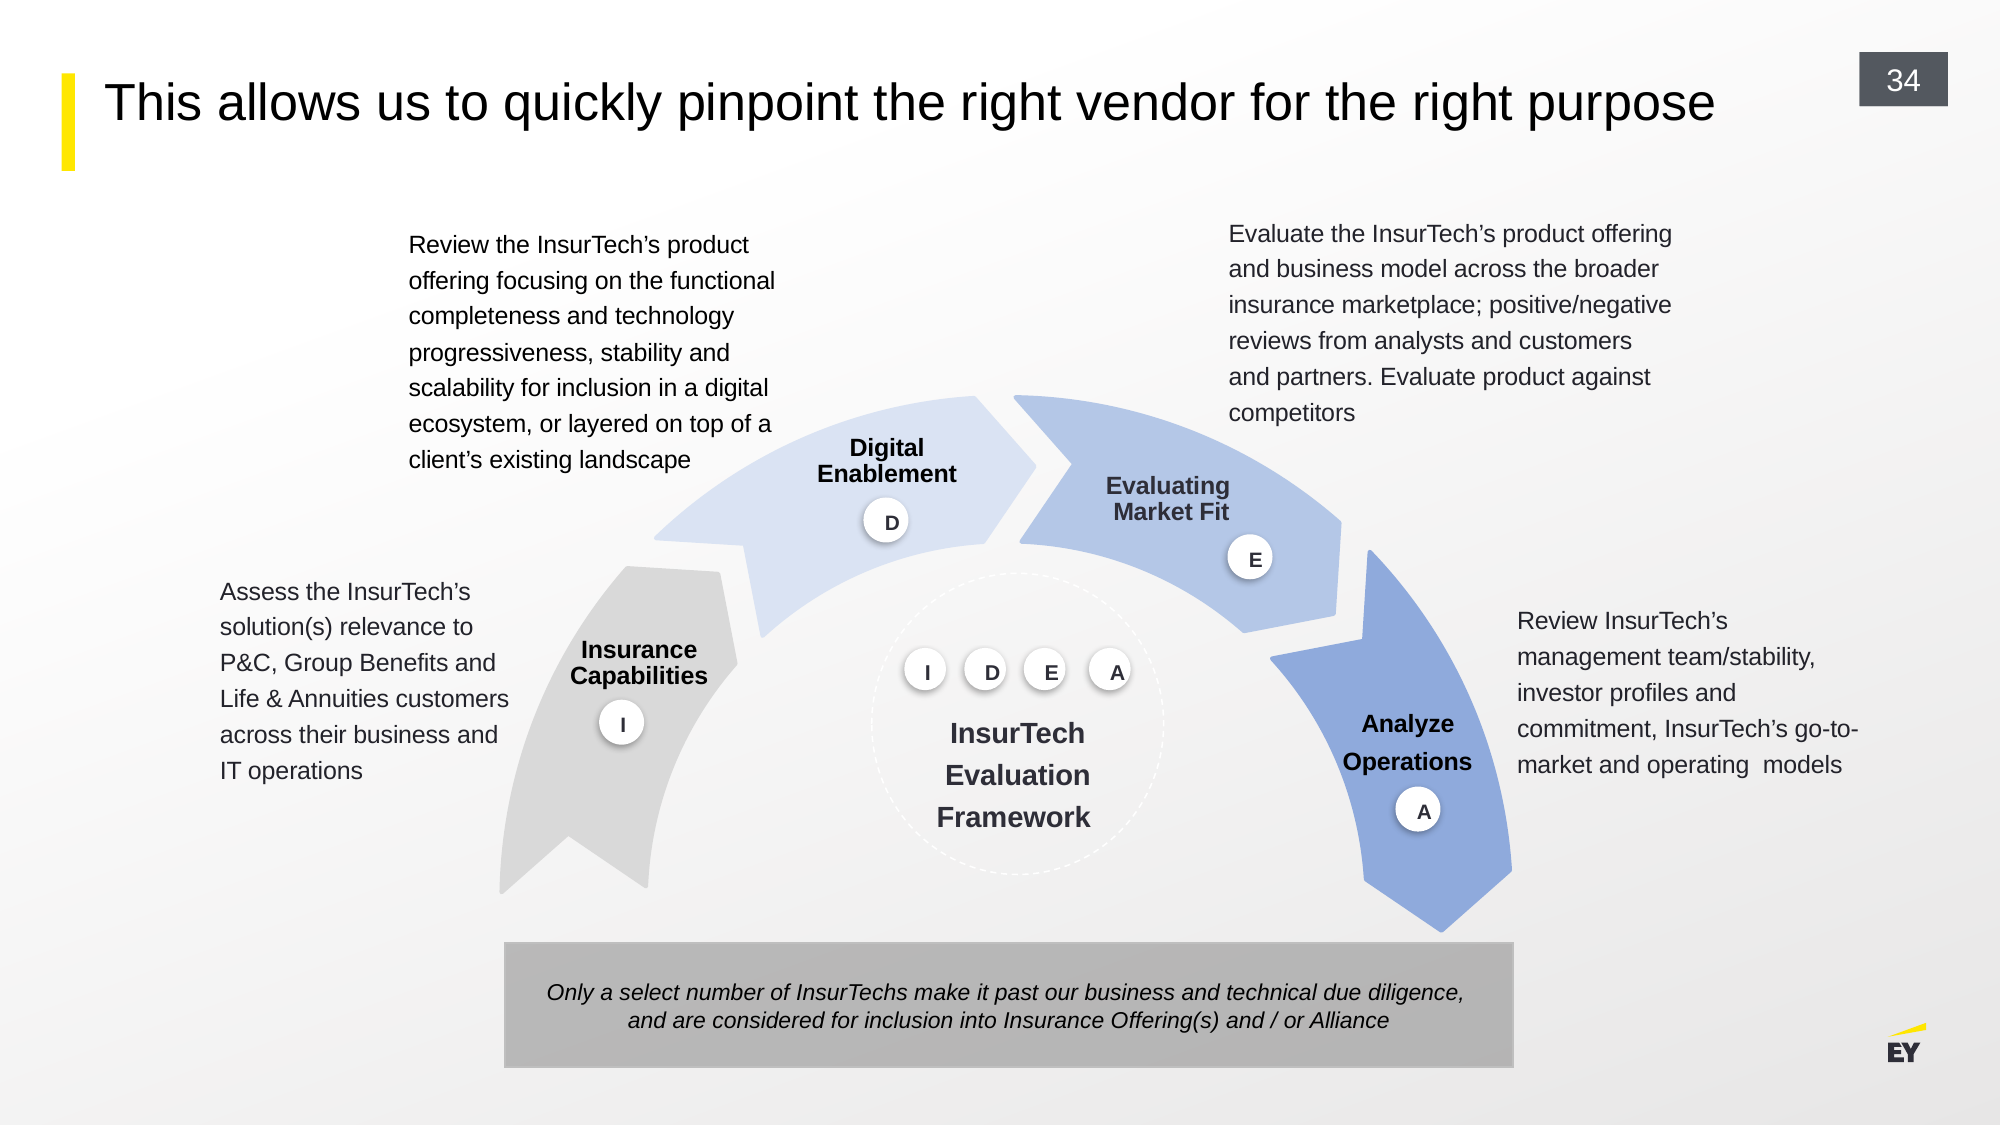

This allows us to quickly pinpoint the right vendor for the right purpose
Evaluate the InsurTech’s product offering and business model across the broader insurance marketplace; positive/negative reviews from analysts and customers and partners. Evaluate product against competitors
Review the InsurTech’s product offering focusing on the functional completeness and technology progressiveness, stability and scalability for inclusion in a digital ecosystem, or layered on top of a client’s existing landscape

Digital Enablement
Evaluating
Market Fit
D
E

Assess the InsurTech’s solution(s) relevance to P&C, Group Benefits and Life & Annuities customers across their business and IT operations

InsurTech Evaluation Framework
Review InsurTech’s management team/stability, investor profiles and commitment, InsurTech’s go-to-market and operating  models
Insurance Capabilities
I
D
E
A
I
Analyze
Operations
A
Only a select number of InsurTechs make it past our business and technical due diligence,
and are considered for inclusion into Insurance Offering(s) and / or Alliance